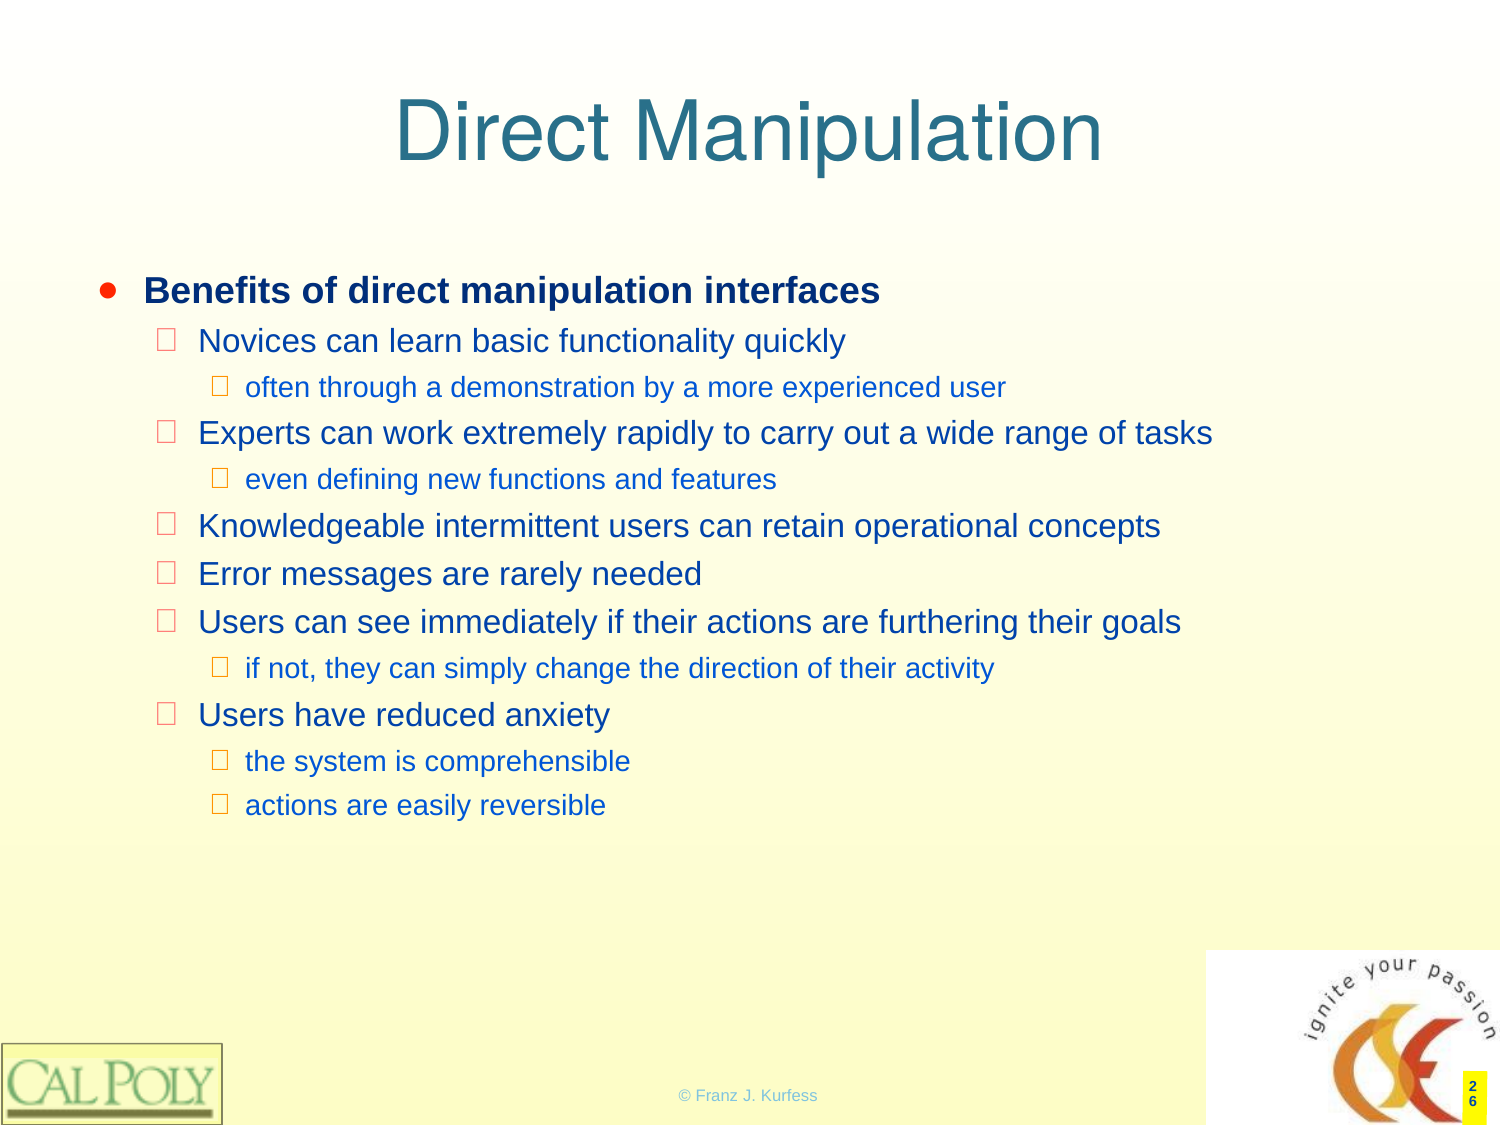

# Direct Manipulation
Benefits of direct manipulation interfaces
Novices can learn basic functionality quickly
often through a demonstration by a more experienced user
Experts can work extremely rapidly to carry out a wide range of tasks
even defining new functions and features
Knowledgeable intermittent users can retain operational concepts
Error messages are rarely needed
Users can see immediately if their actions are furthering their goals
if not, they can simply change the direction of their activity
Users have reduced anxiety
the system is comprehensible
actions are easily reversible
26